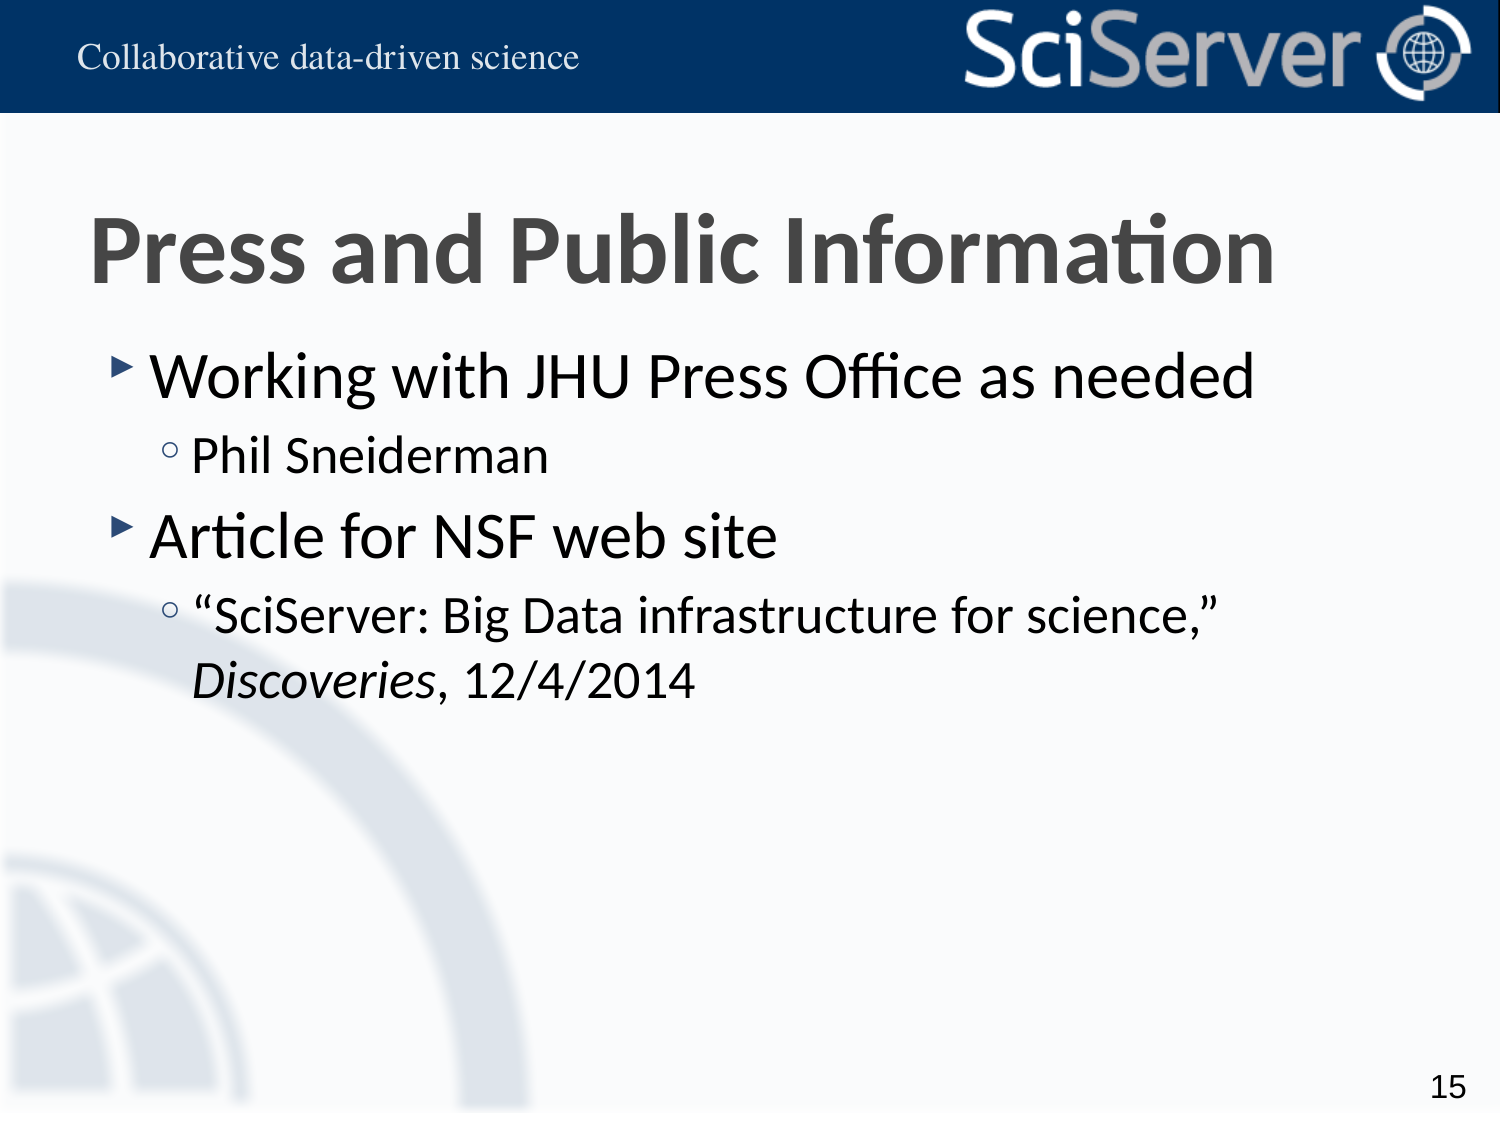

# Press and Public Information
Working with JHU Press Office as needed
Phil Sneiderman
Article for NSF web site
“SciServer: Big Data infrastructure for science,” Discoveries, 12/4/2014
15